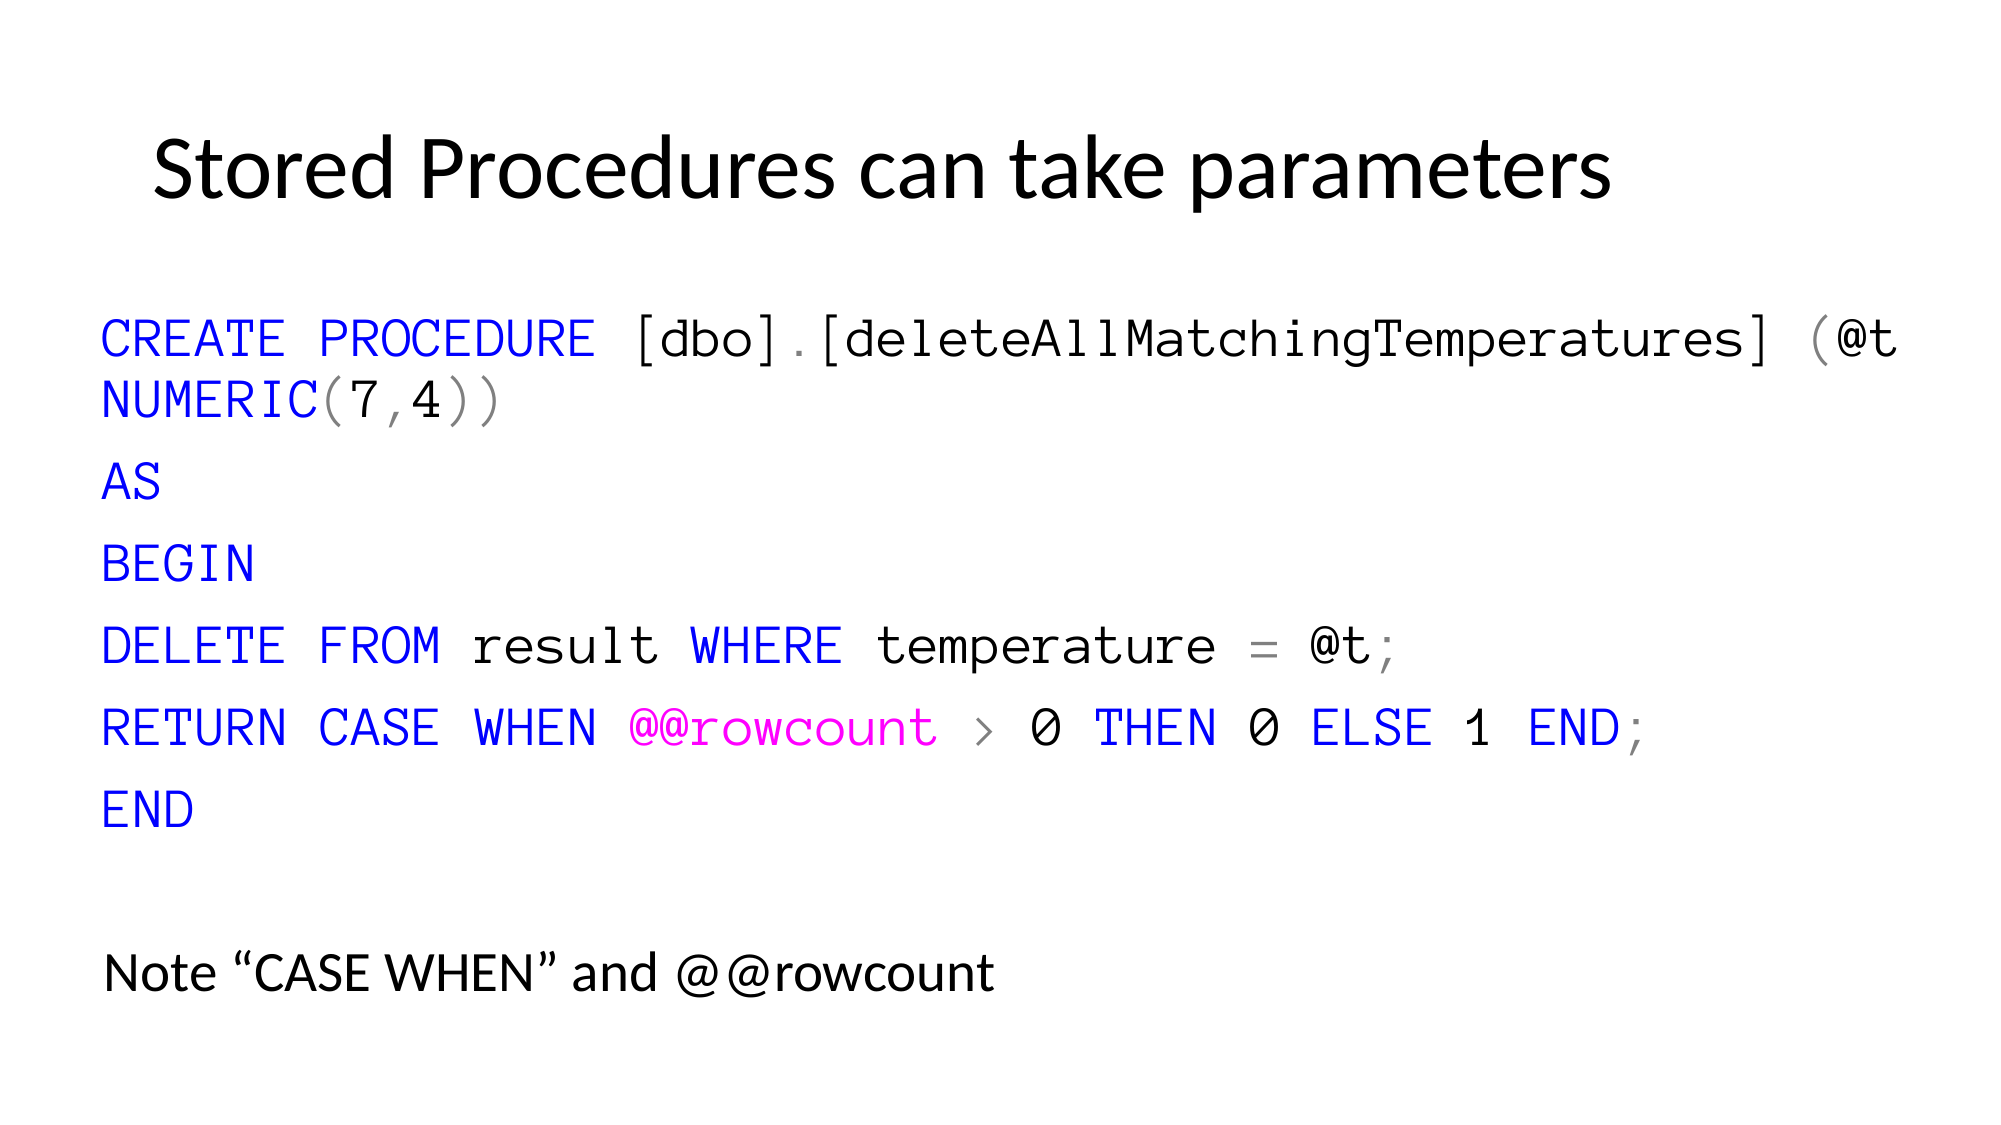

# Stored Procedures can take parameters
CREATE PROCEDURE [dbo].[deleteAllMatchingTemperatures] (@t NUMERIC(7,4))
AS
BEGIN
DELETE FROM result WHERE temperature = @t;
RETURN CASE WHEN @@rowcount > 0 THEN 0 ELSE 1 END;
END

Note “CASE WHEN” and @@rowcount